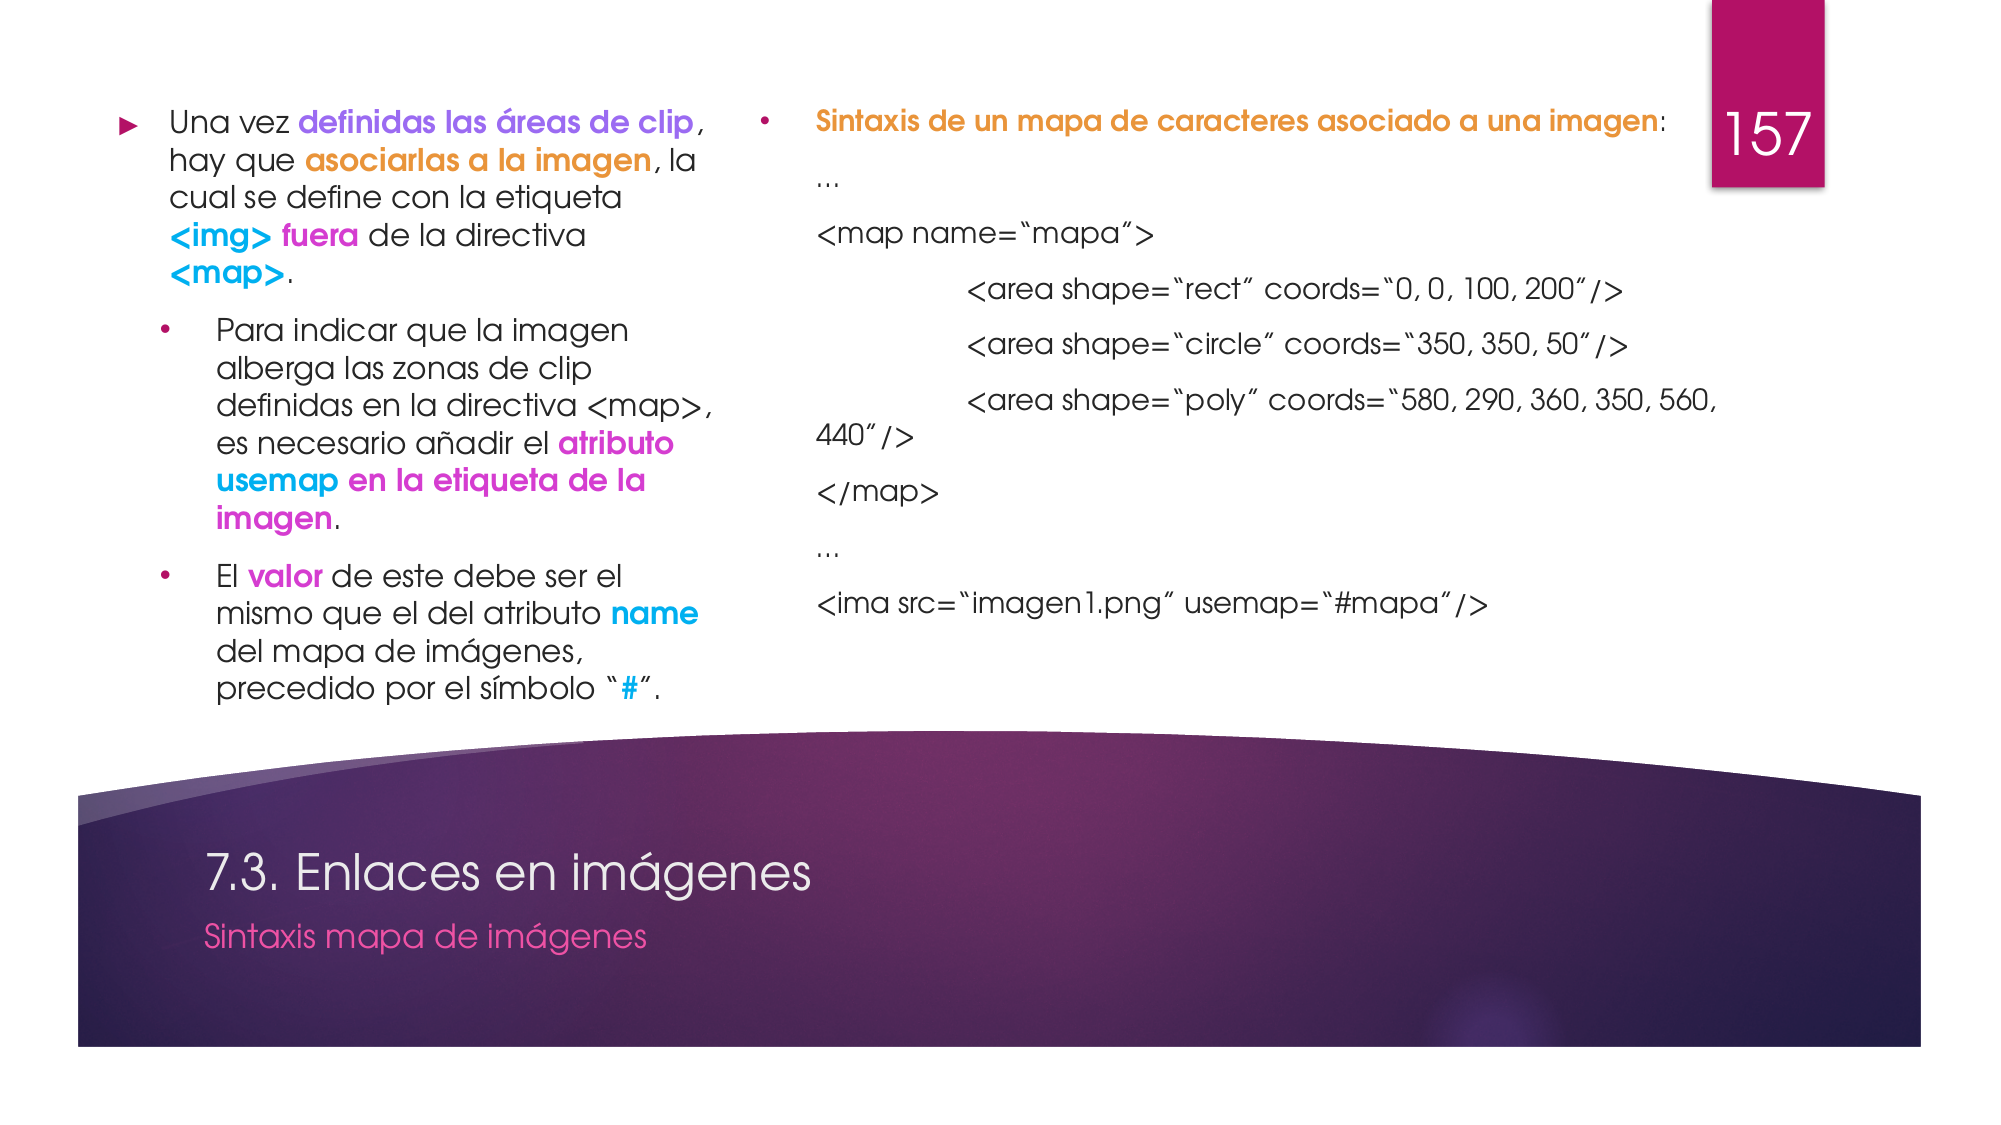

157
Una vez definidas las áreas de clip, hay que asociarlas a la imagen, la cual se define con la etiqueta <img> fuera de la directiva <map>.
Para indicar que la imagen alberga las zonas de clip definidas en la directiva <map>, es necesario añadir el atributo usemap en la etiqueta de la imagen.
El valor de este debe ser el mismo que el del atributo name del mapa de imágenes, precedido por el símbolo “#”.

Sintaxis de un mapa de caracteres asociado a una imagen:
…
<map name=“mapa”>
	<area shape=“rect” coords=“0, 0, 100, 200”/>
	<area shape=“circle” coords=“350, 350, 50”/>
	<area shape=“poly” coords=“580, 290, 360, 350, 560, 440”/>
</map>
…
<ima src=“imagen1.png” usemap=“#mapa”/>

# 7.3. Enlaces en imágenes
Sintaxis mapa de imágenes